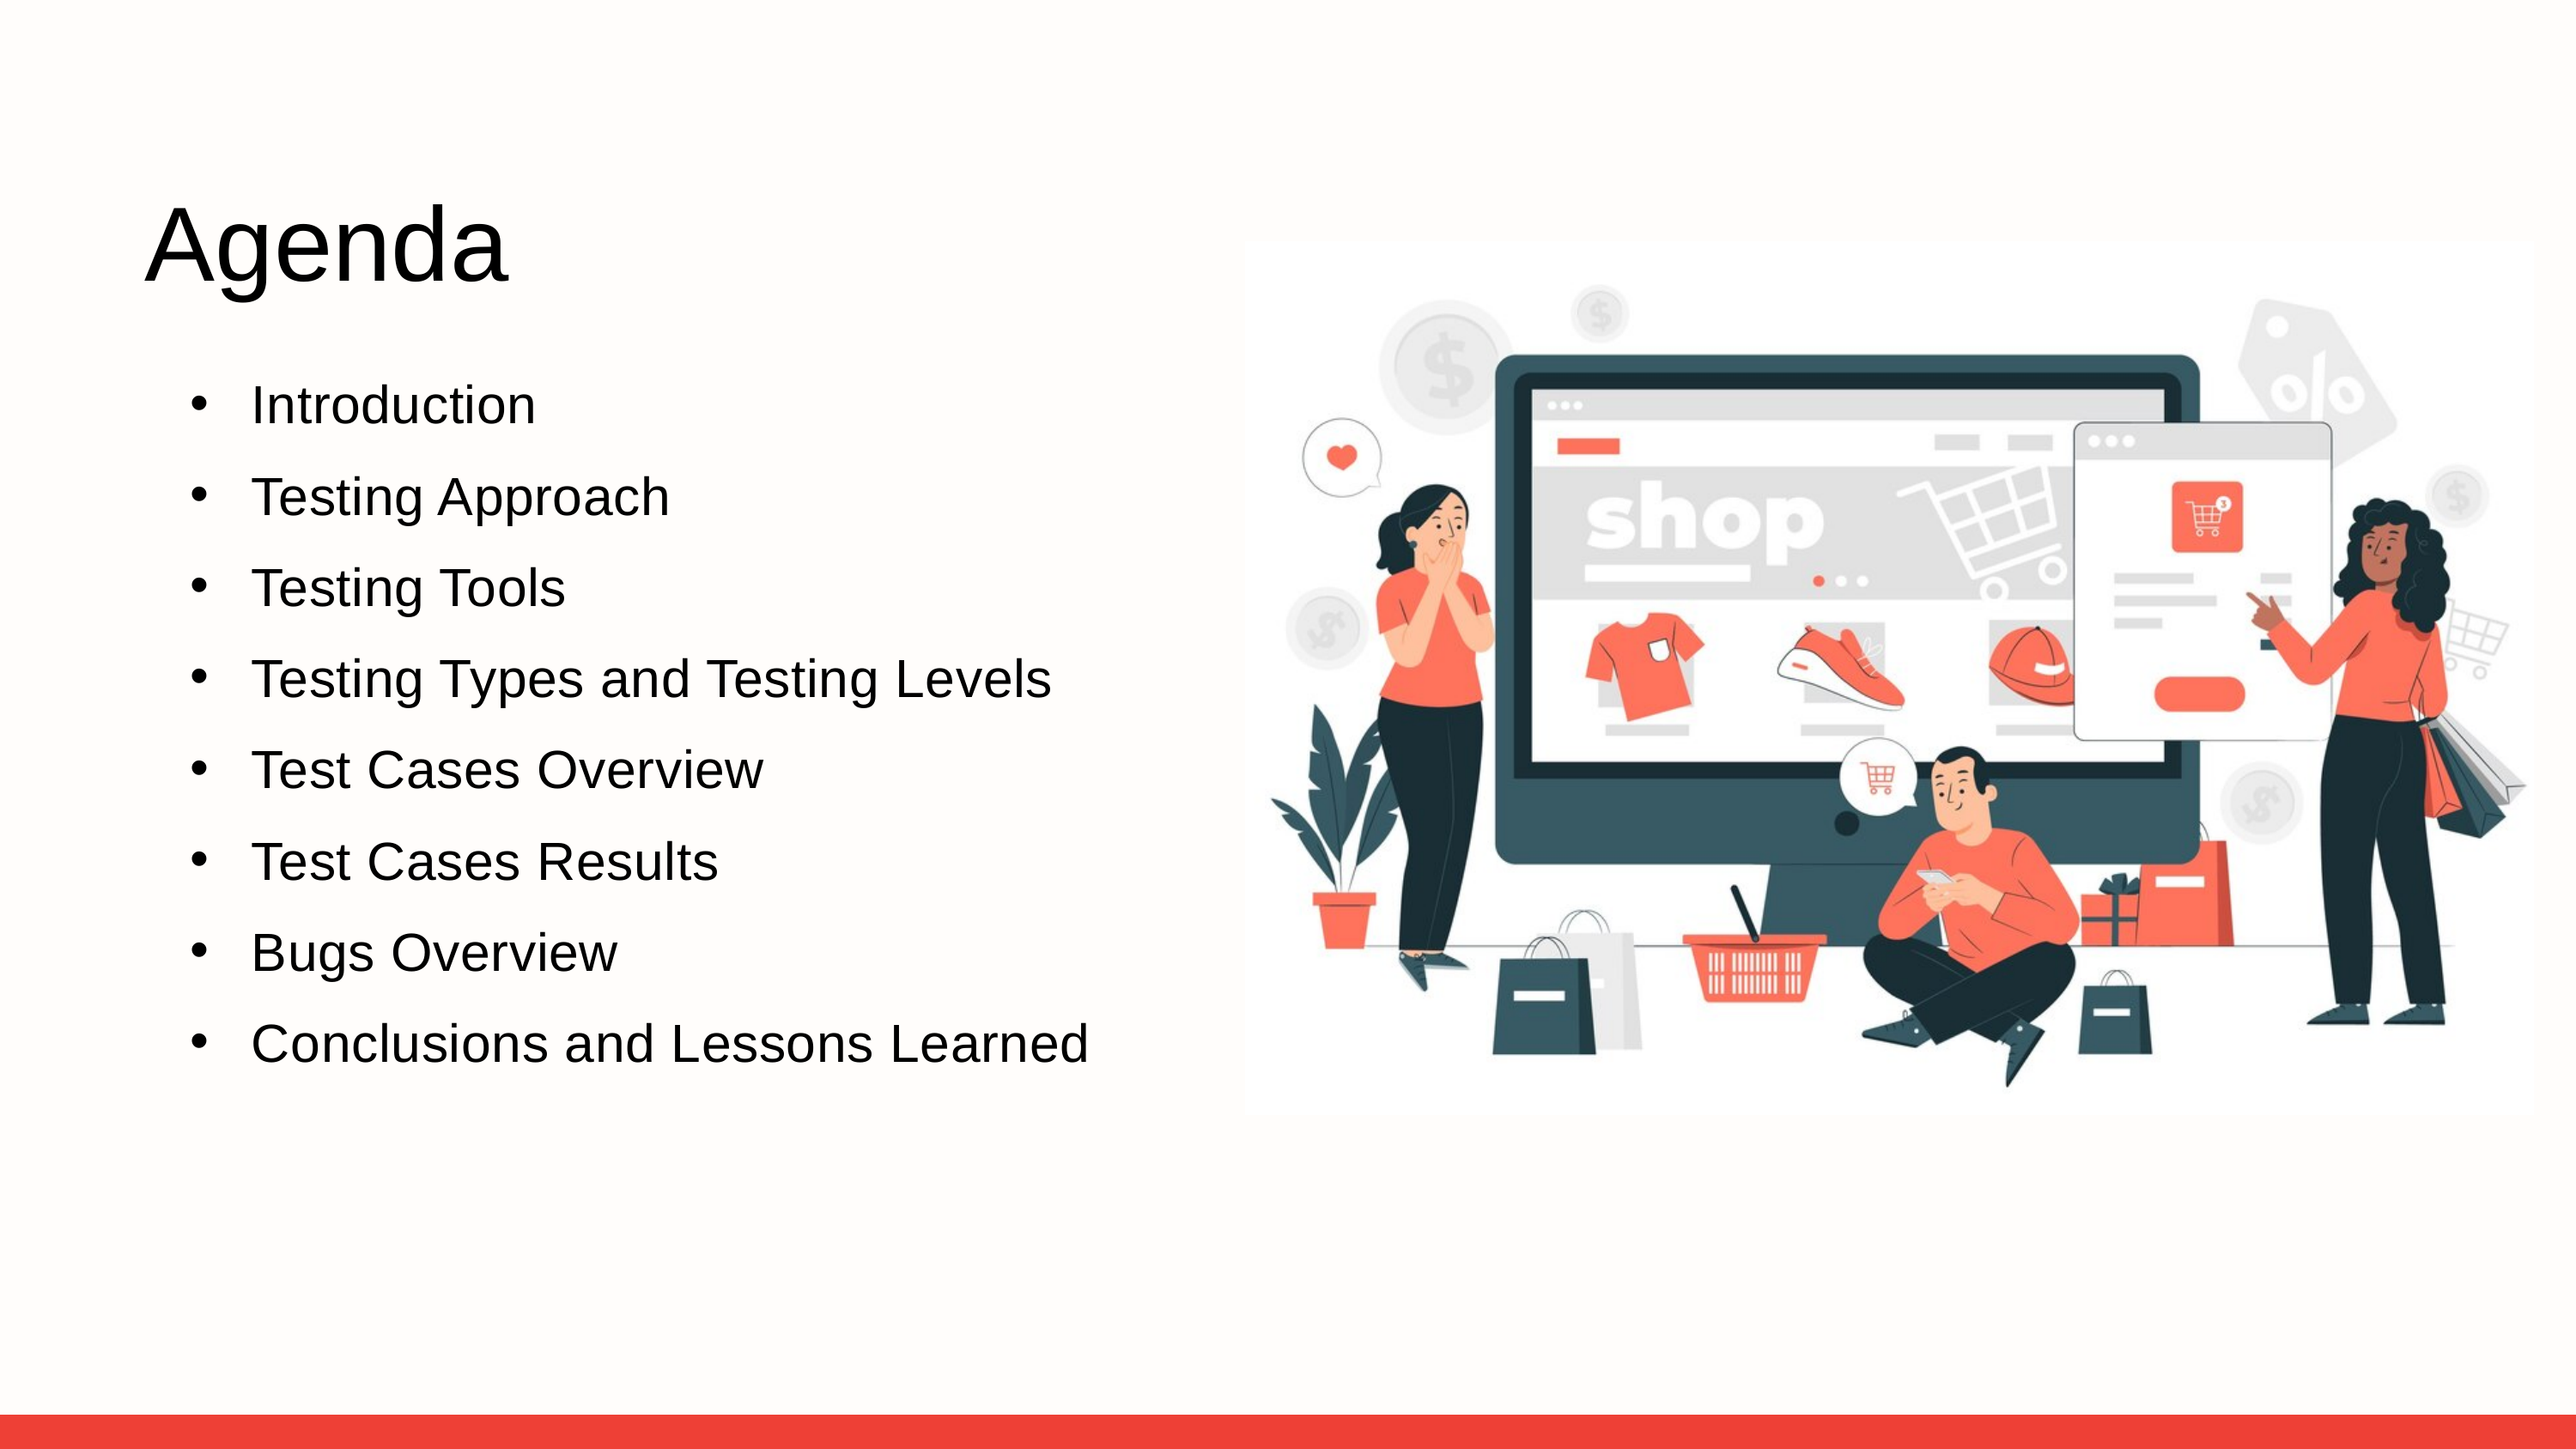

Agenda

 Introduction
 Testing Approach
 Testing Tools
 Testing Types and Testing Levels
 Test Cases Overview
 Test Cases Results
 Bugs Overview
 Conclusions and Lessons Learned